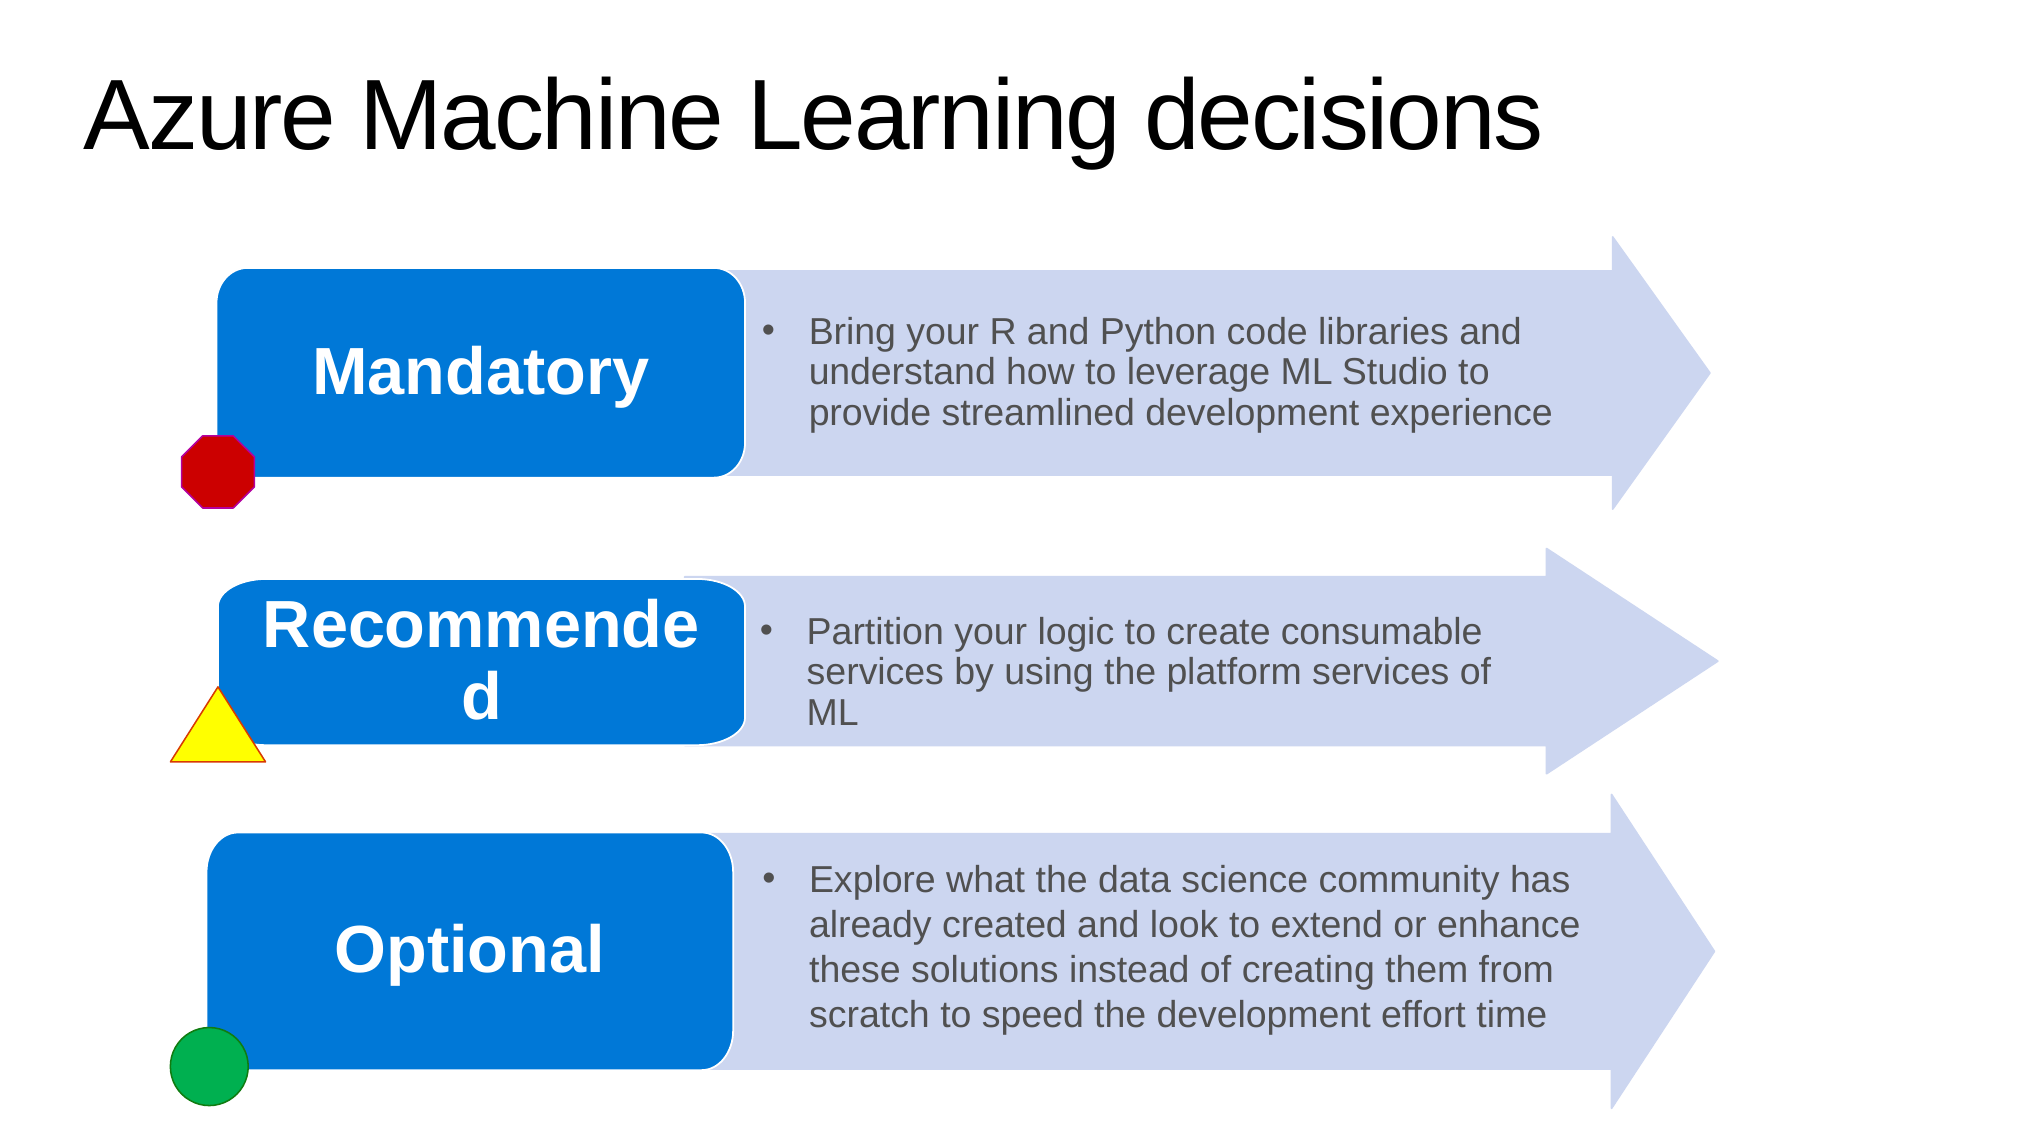

# Azure Machine Learning decisions
Bring your R and Python code libraries and understand how to leverage ML Studio to provide streamlined development experience
Mandatory

Partition your logic to create consumable services by using the platform services of ML
Recommended

Explore what the data science community has already created and look to extend or enhance these solutions instead of creating them from scratch to speed the development effort time
Optional